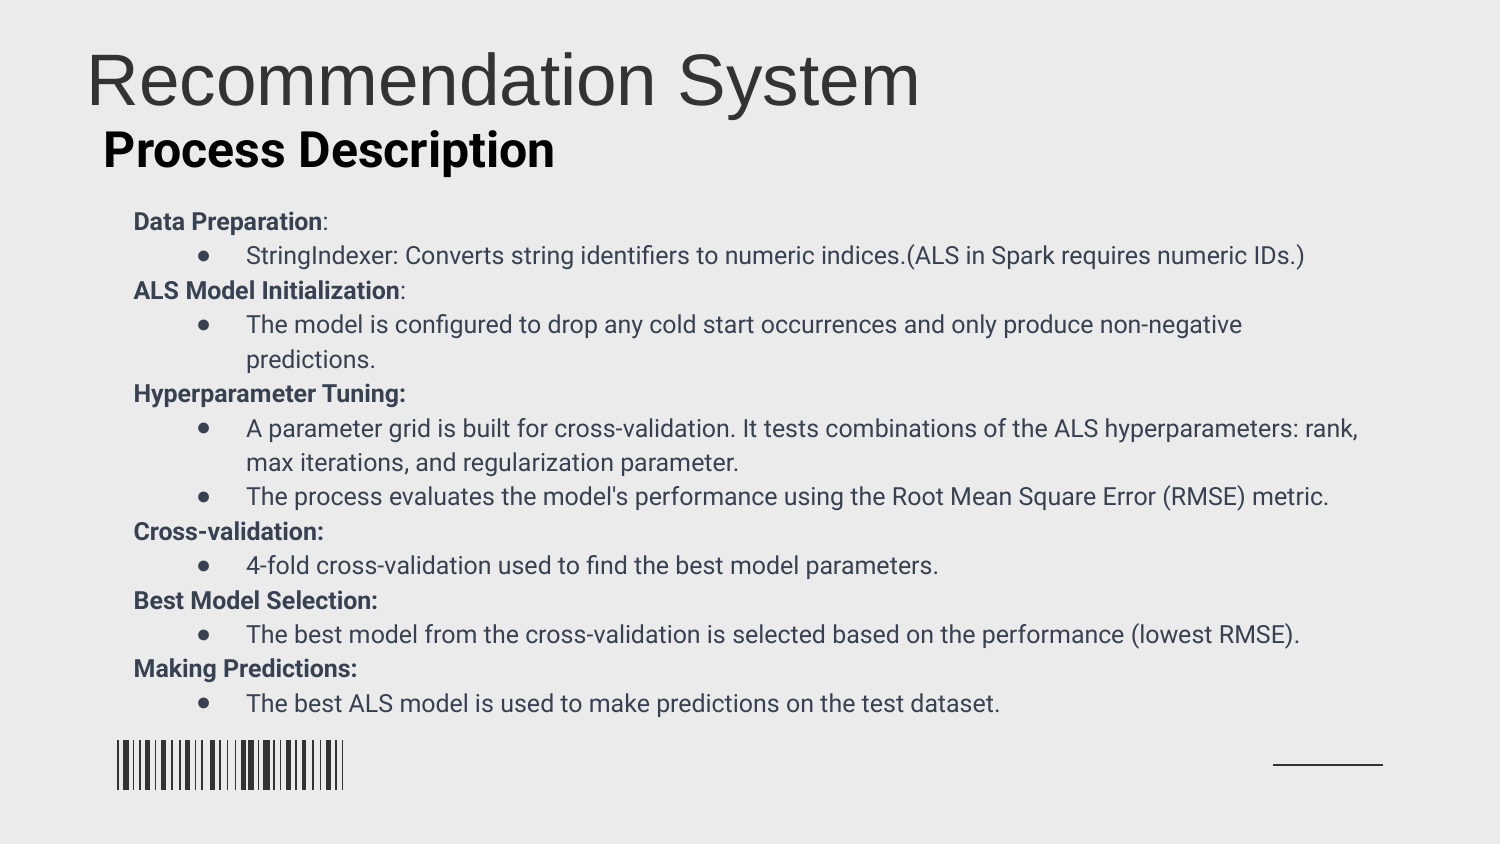

# Recommendation System
 Process Description

Data Preparation:
StringIndexer: Converts string identifiers to numeric indices.(ALS in Spark requires numeric IDs.)
ALS Model Initialization:
The model is configured to drop any cold start occurrences and only produce non-negative predictions.
Hyperparameter Tuning:
A parameter grid is built for cross-validation. It tests combinations of the ALS hyperparameters: rank, max iterations, and regularization parameter.
The process evaluates the model's performance using the Root Mean Square Error (RMSE) metric.
Cross-validation:
4-fold cross-validation used to find the best model parameters.
Best Model Selection:
The best model from the cross-validation is selected based on the performance (lowest RMSE).
Making Predictions:
The best ALS model is used to make predictions on the test dataset.